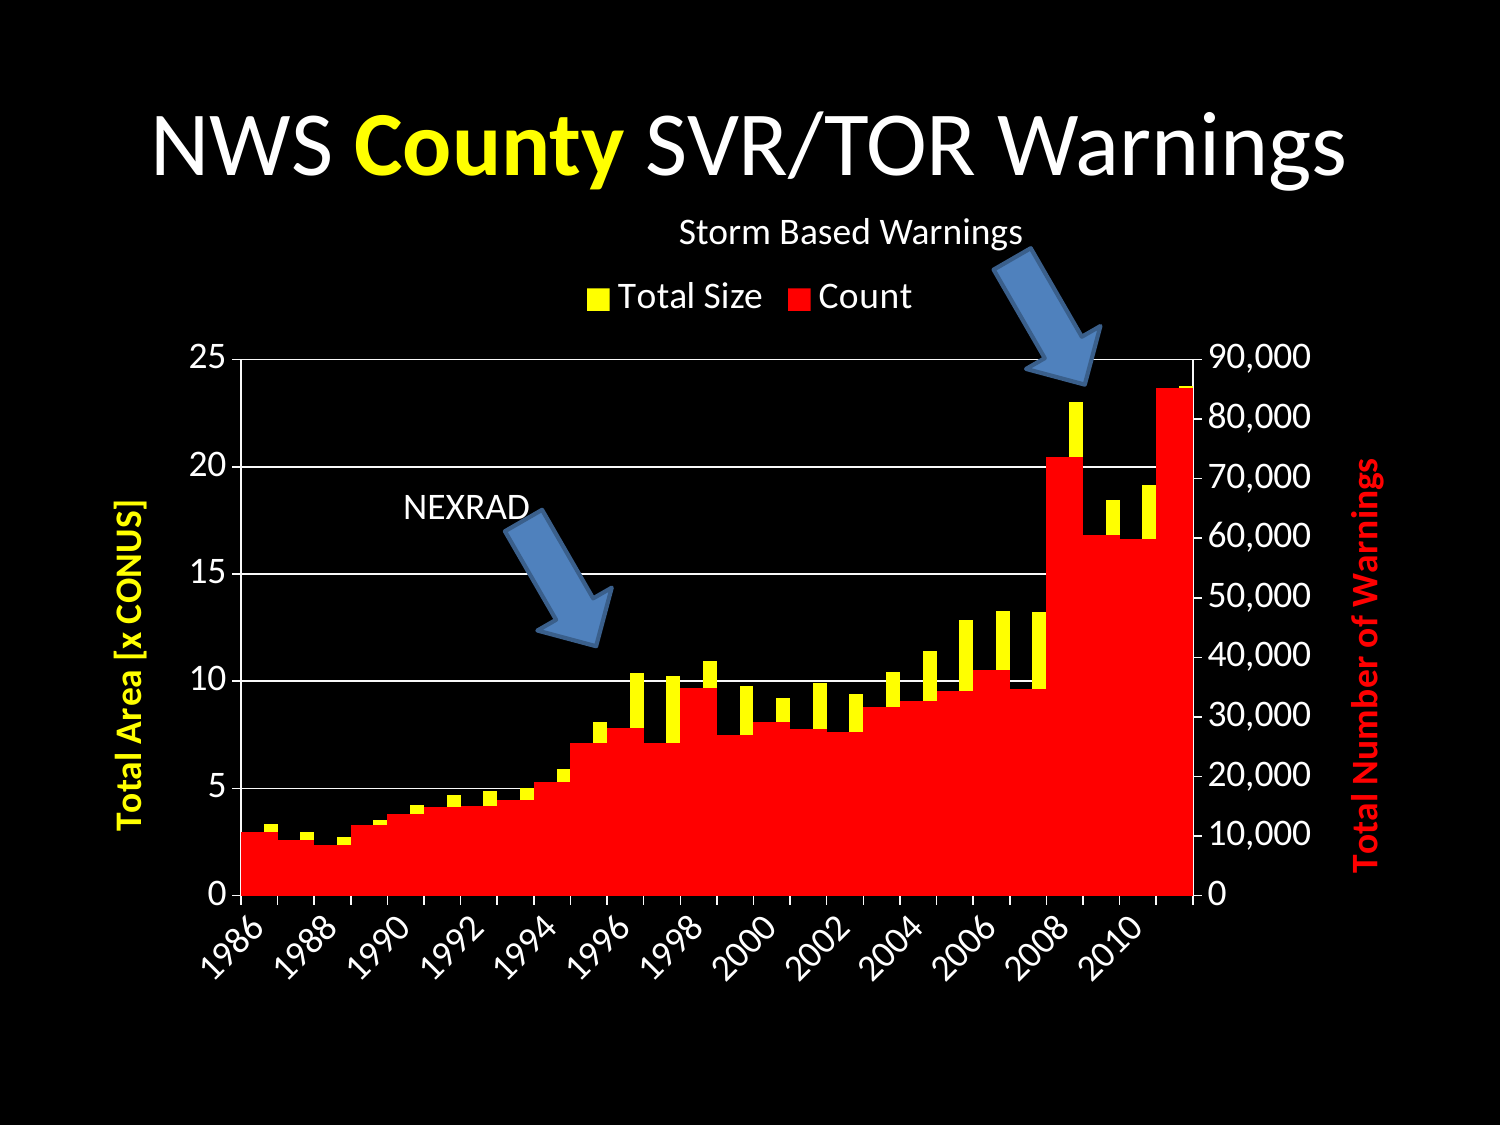

# NWS County SVR/TOR Warnings
Storm Based Warnings

[unsupported chart]

NEXRAD